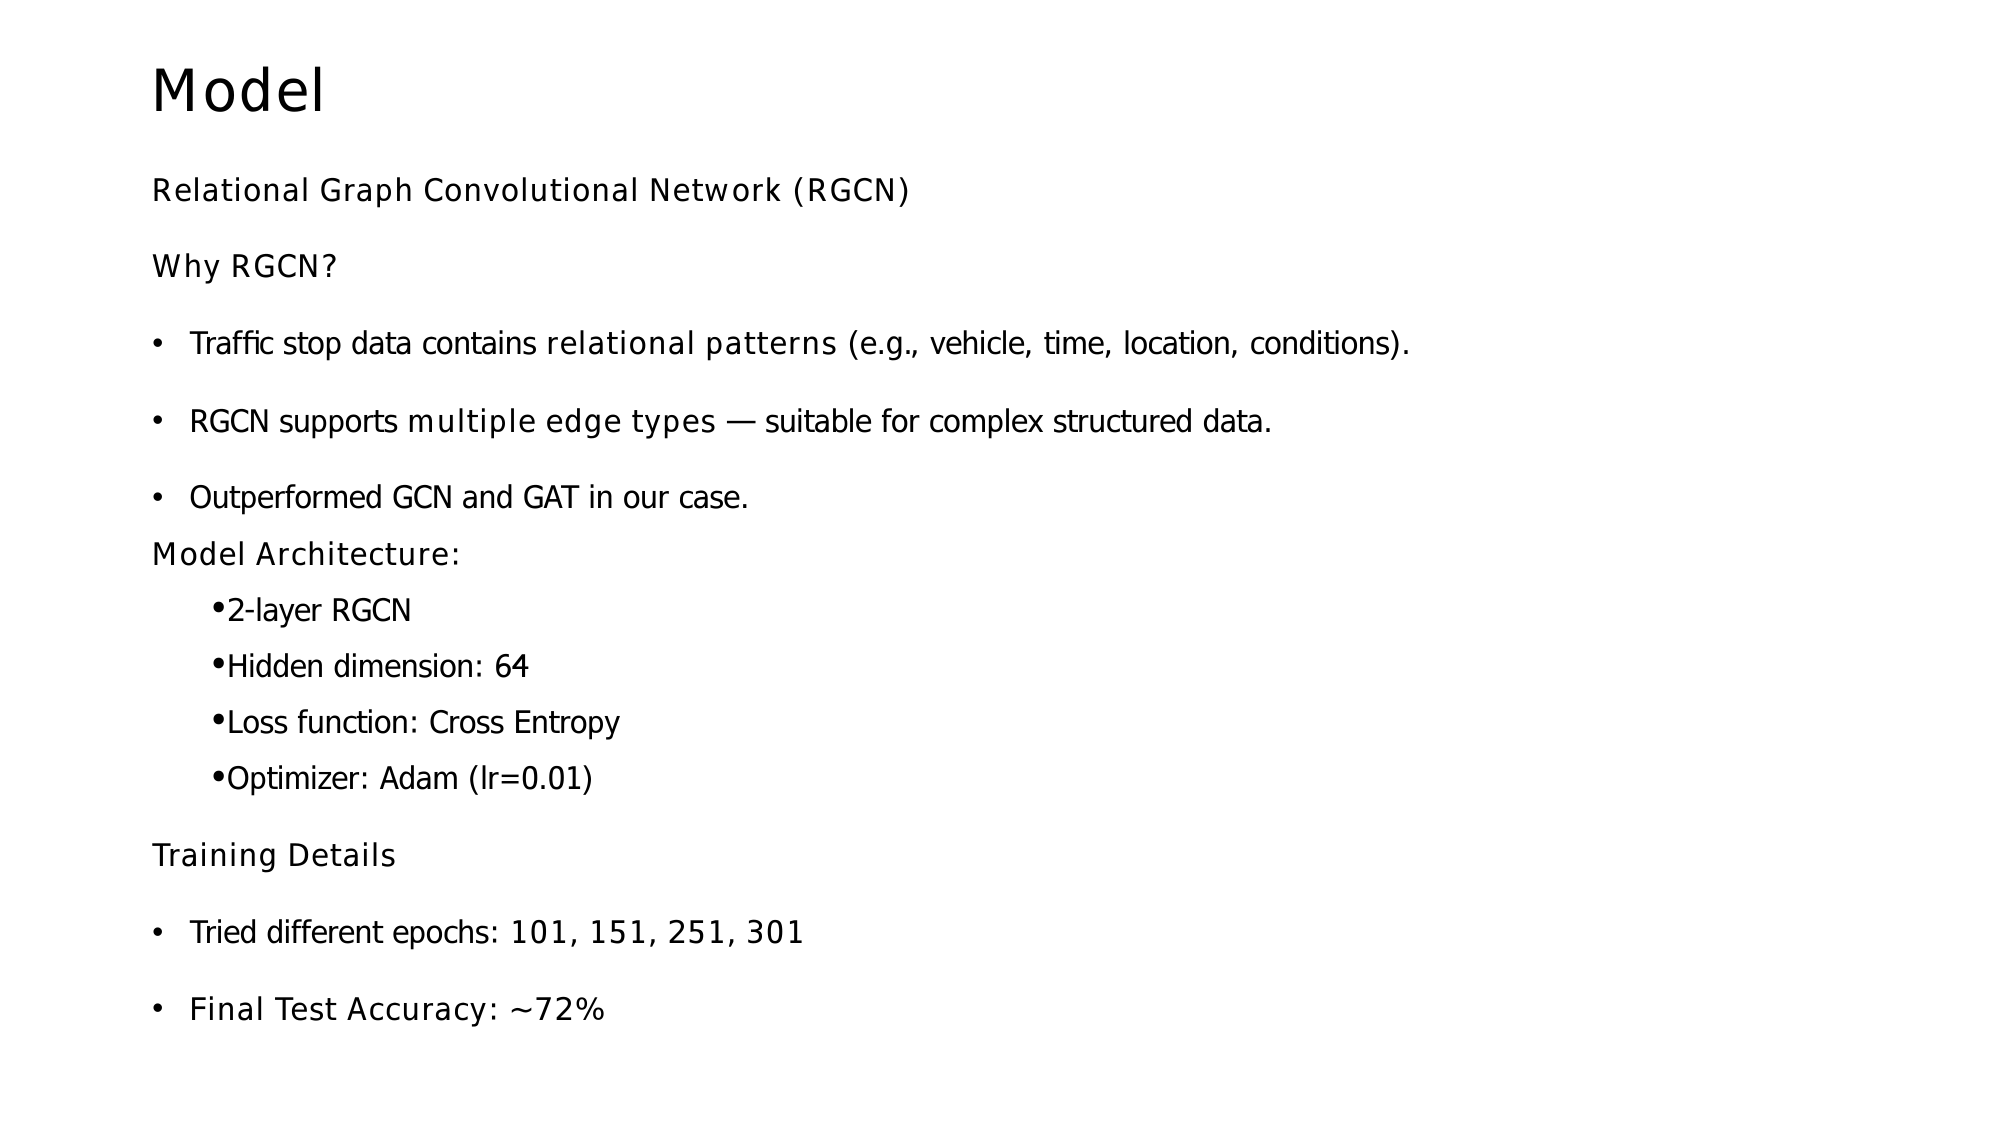

# Model
Relational Graph Convolutional Network (RGCN)
Why RGCN?
Traffic stop data contains relational patterns (e.g., vehicle, time, location, conditions).
RGCN supports multiple edge types — suitable for complex structured data.
Outperformed GCN and GAT in our case.
Model Architecture:
2-layer RGCN
Hidden dimension: 64
Loss function: Cross Entropy
Optimizer: Adam (lr=0.01)
Training Details
Tried different epochs: 101, 151, 251, 301
Final Test Accuracy: ~72%